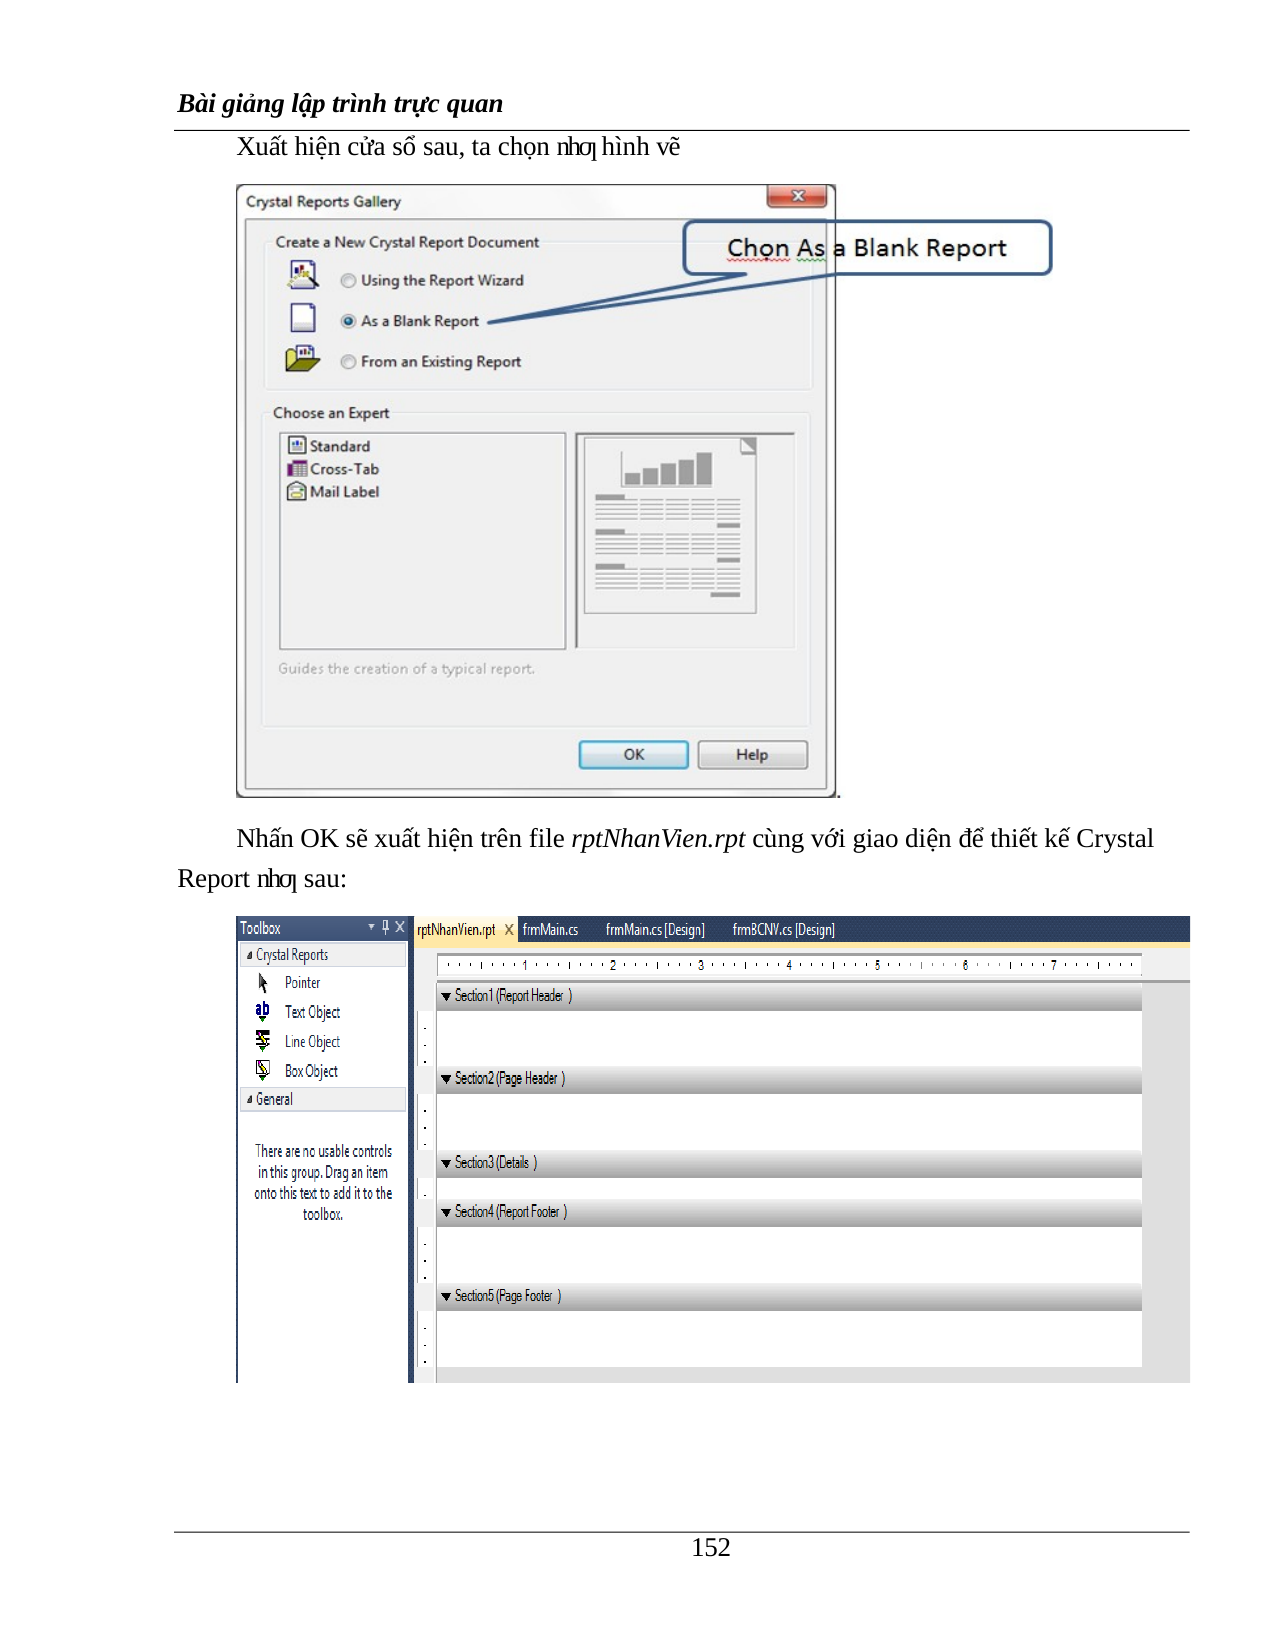

Bài giảng lập trình trực quan
Xuất hiện cửa sổ sau, ta chọn nhƣ hình vẽ

Nhấn OK sẽ xuất hiện trên file rptNhanVien.rpt cùng với giao diện để thiết kế Crystal  Report nhƣ sau:

152